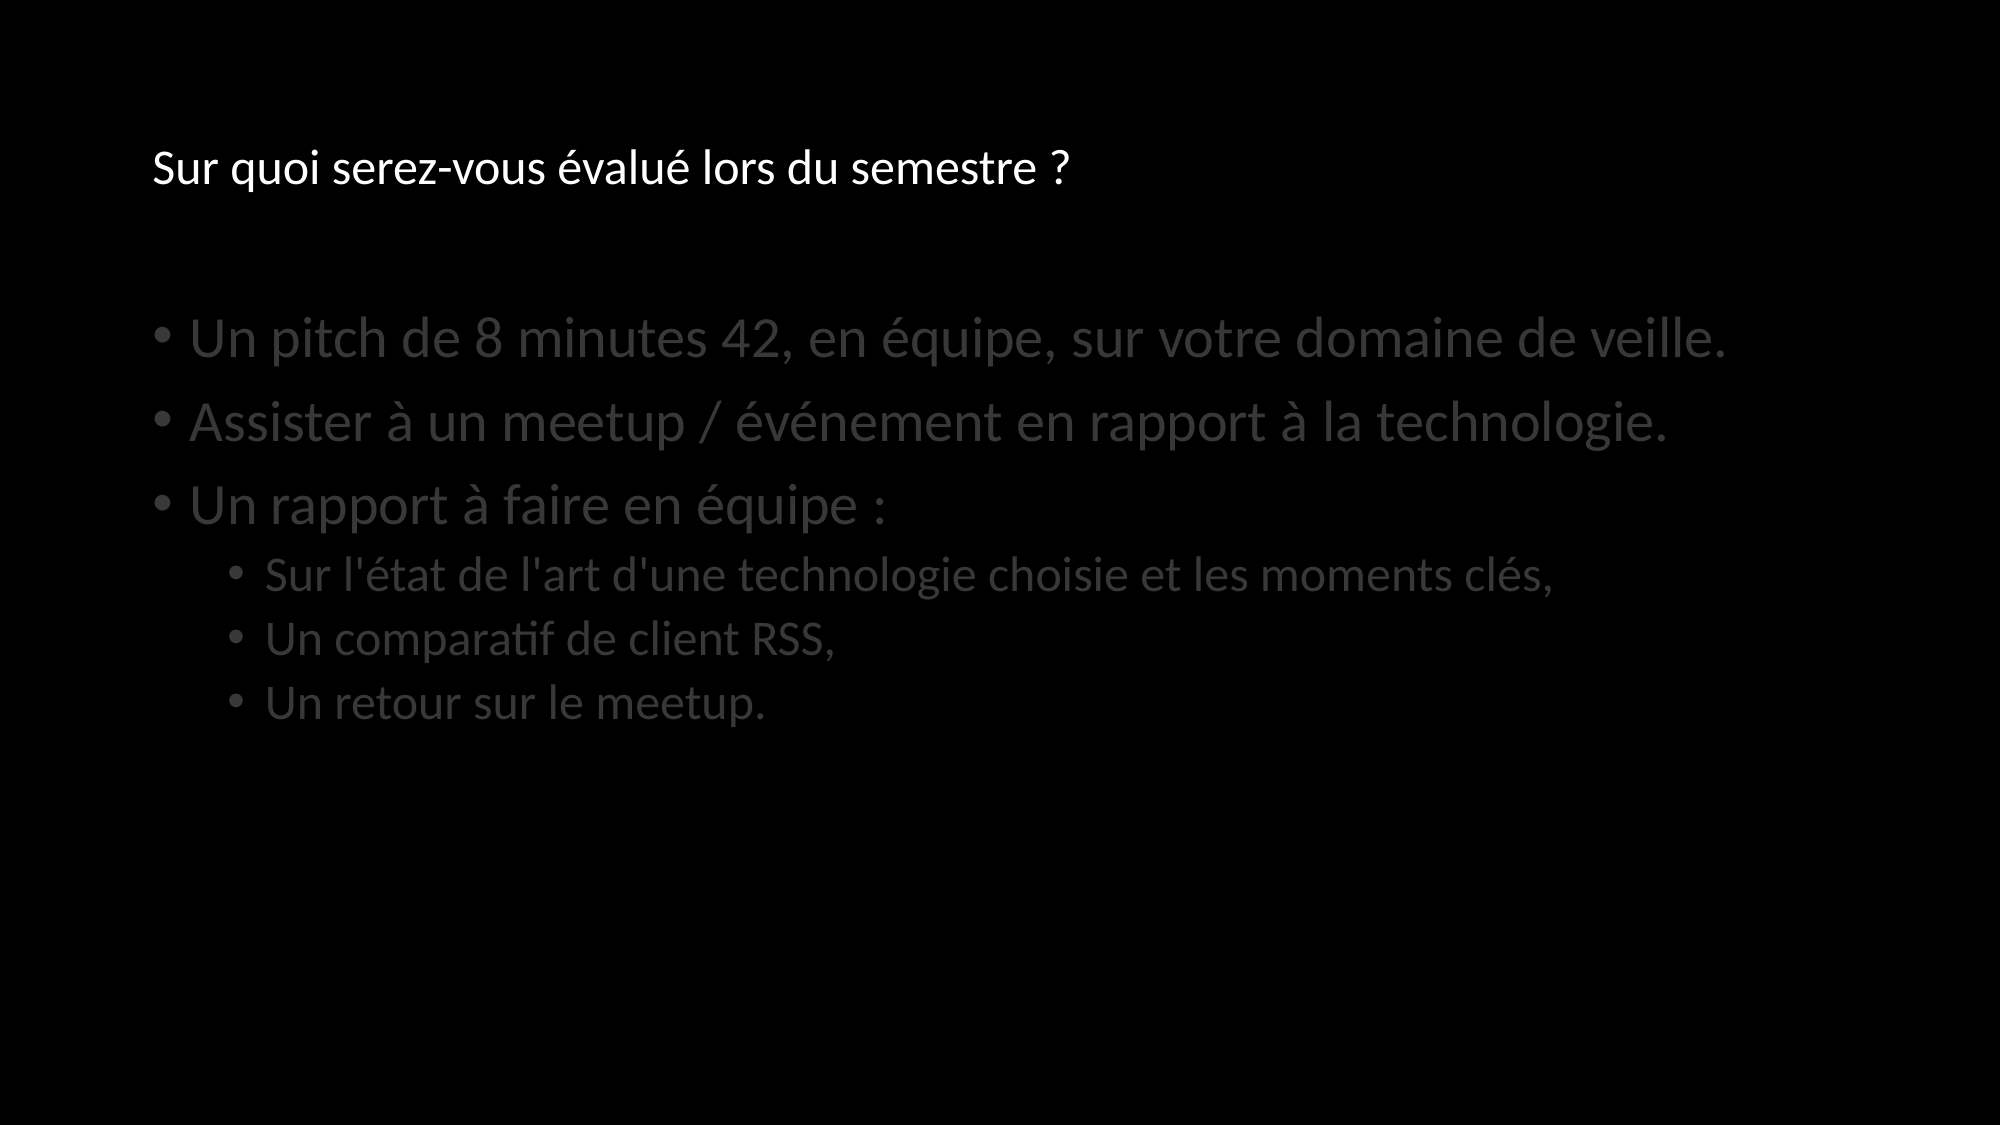

# Sur quoi serez-vous évalué lors du semestre ?
Un pitch de 8 minutes 42, en équipe, sur votre domaine de veille.
Assister à un meetup / événement en rapport à la technologie.
Un rapport à faire en équipe :
Sur l'état de l'art d'une technologie choisie et les moments clés,
Un comparatif de client RSS,
Un retour sur le meetup.